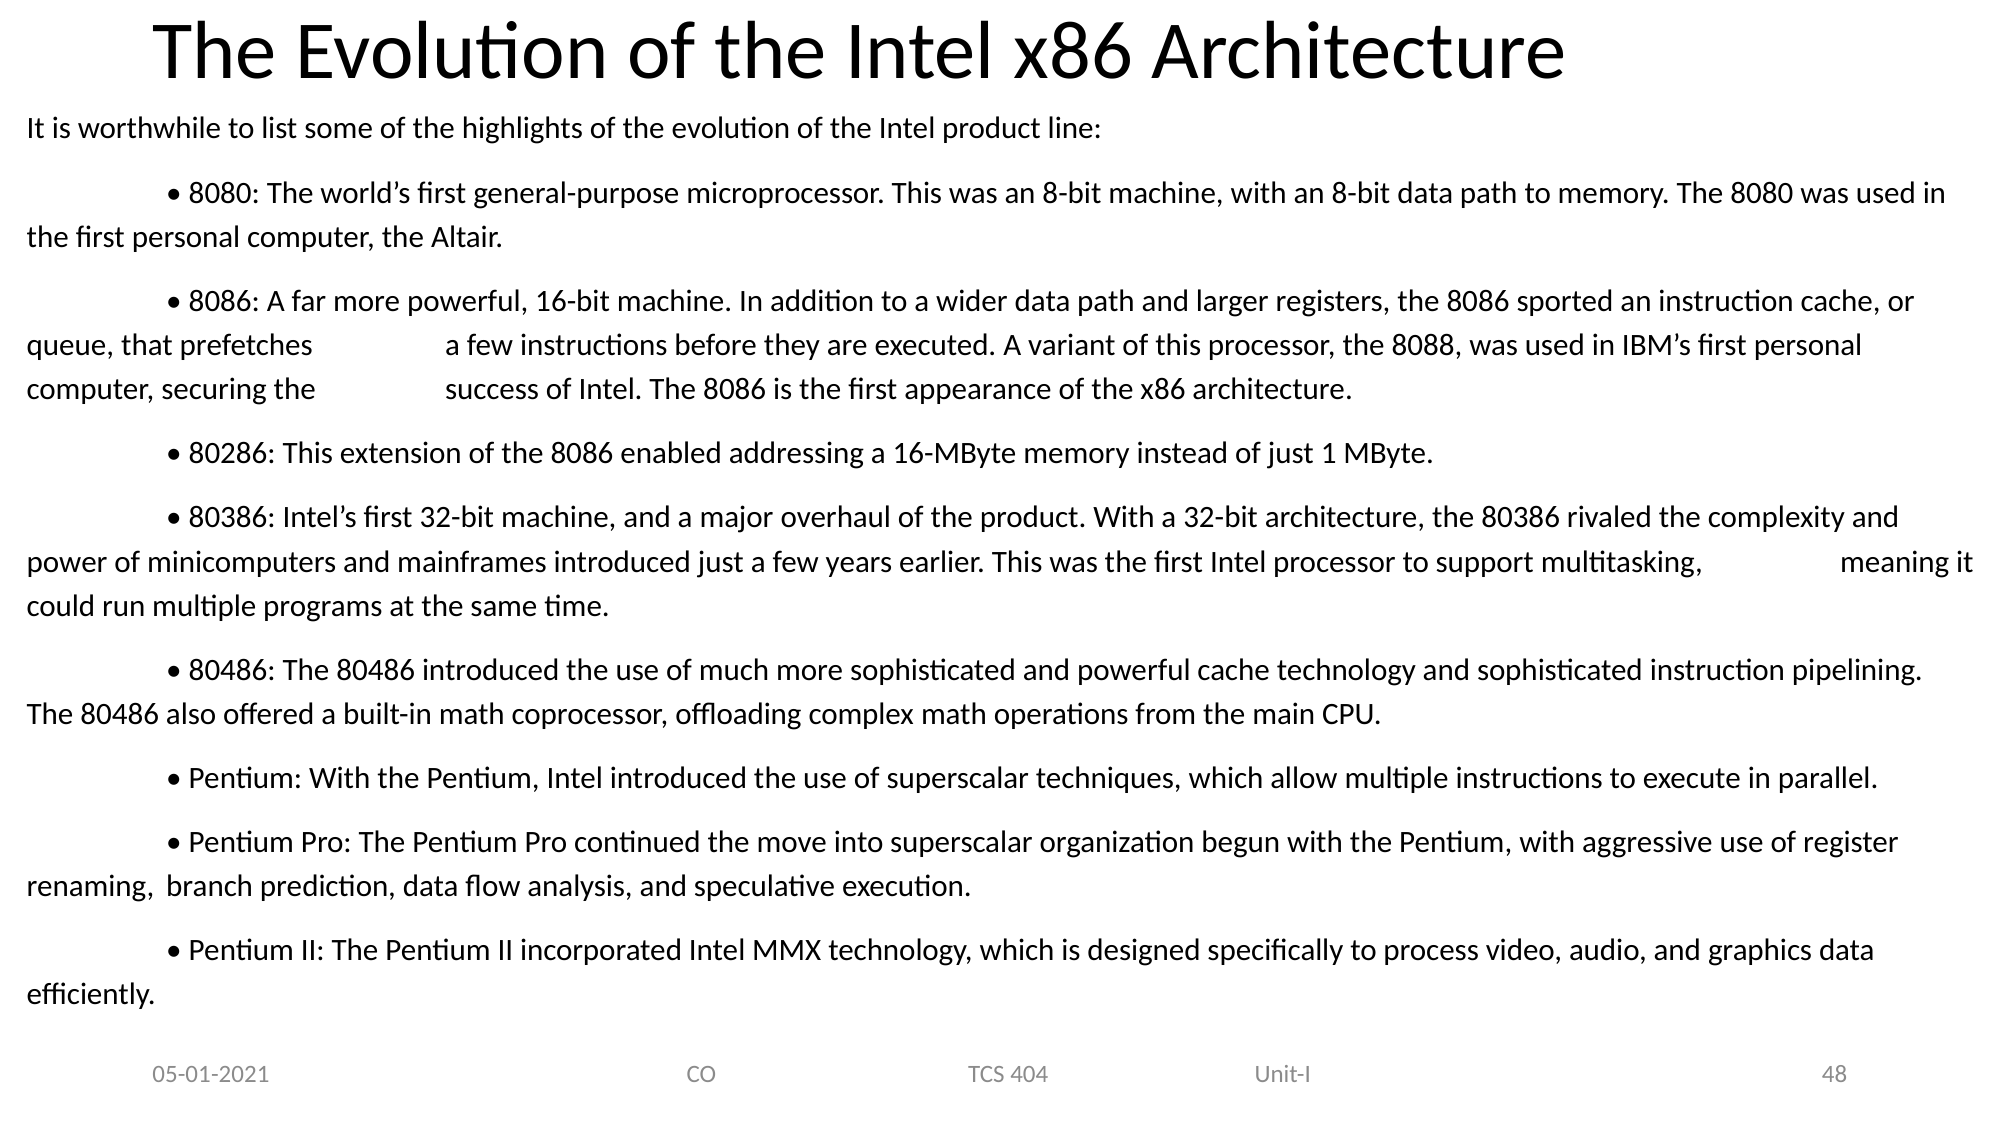

# The Evolution of the Intel x86 Architecture
It is worthwhile to list some of the highlights of the evolution of the Intel product line:
	• 8080: The world’s first general-purpose microprocessor. This was an 8-bit machine, with an 8-bit data path to memory. The 8080 was used in 	the first personal computer, the Altair.
	• 8086: A far more powerful, 16-bit machine. In addition to a wider data path and larger registers, the 8086 sported an instruction cache, or 	queue, that prefetches 	a few instructions before they are executed. A variant of this processor, the 8088, was used in IBM’s first personal 	computer, securing the 	success of Intel. The 8086 is the first appearance of the x86 architecture.
	• 80286: This extension of the 8086 enabled addressing a 16-MByte memory instead of just 1 MByte.
	• 80386: Intel’s first 32-bit machine, and a major overhaul of the product. With a 32-bit architecture, the 80386 rivaled the complexity and 	power of minicomputers and mainframes introduced just a few years earlier. This was the first Intel processor to support multitasking, 	meaning it could run multiple programs at the same time.
	• 80486: The 80486 introduced the use of much more sophisticated and powerful cache technology and sophisticated instruction pipelining. 	The 80486 also offered a built-in math coprocessor, offloading complex math operations from the main CPU.
	• Pentium: With the Pentium, Intel introduced the use of superscalar techniques, which allow multiple instructions to execute in parallel.
	• Pentium Pro: The Pentium Pro continued the move into superscalar organization begun with the Pentium, with aggressive use of register 	renaming, 	branch prediction, data flow analysis, and speculative execution.
	• Pentium II: The Pentium II incorporated Intel MMX technology, which is designed specifically to process video, audio, and graphics data 	efficiently.
05-01-2021
CO                                            TCS 404                                    Unit-I
48